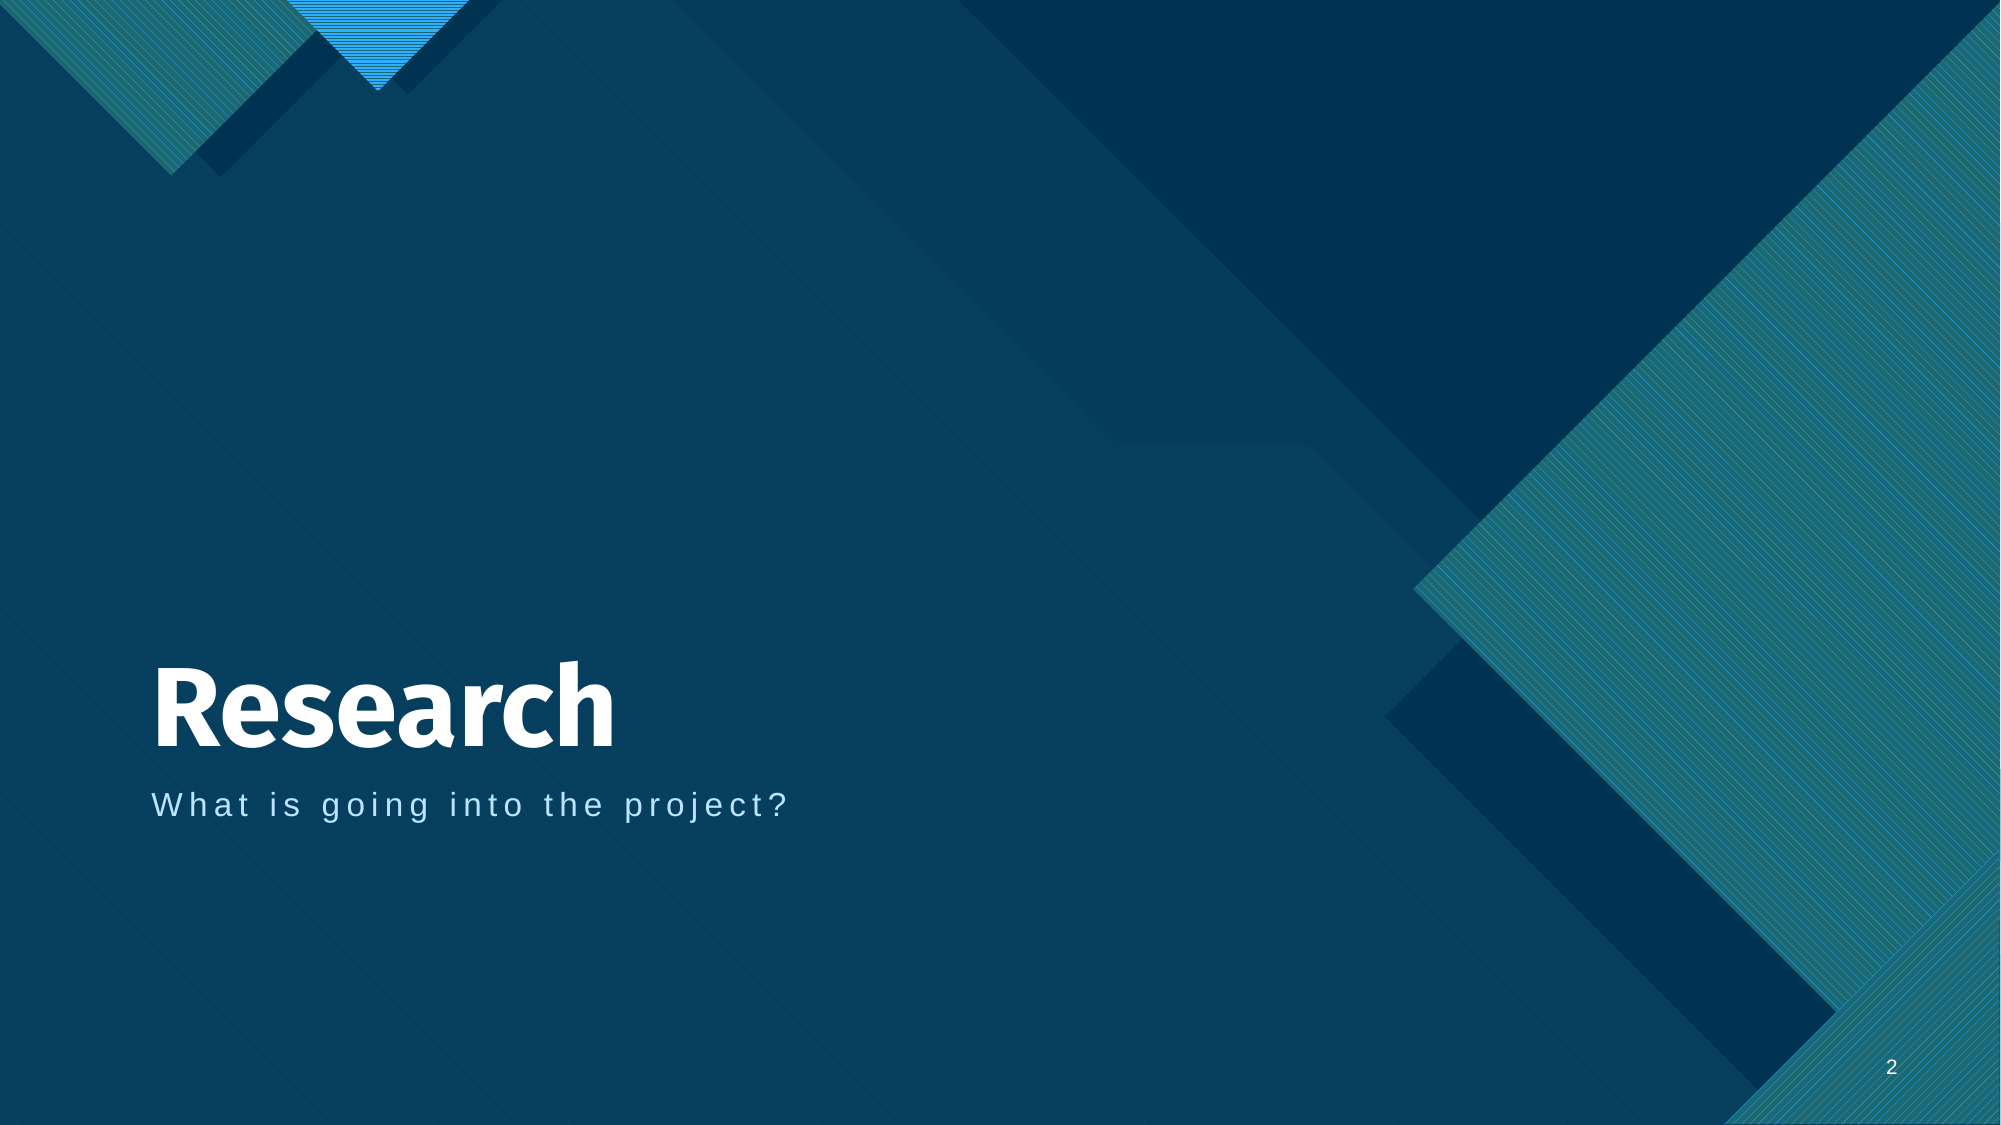

# Research
What is going into the project?
2